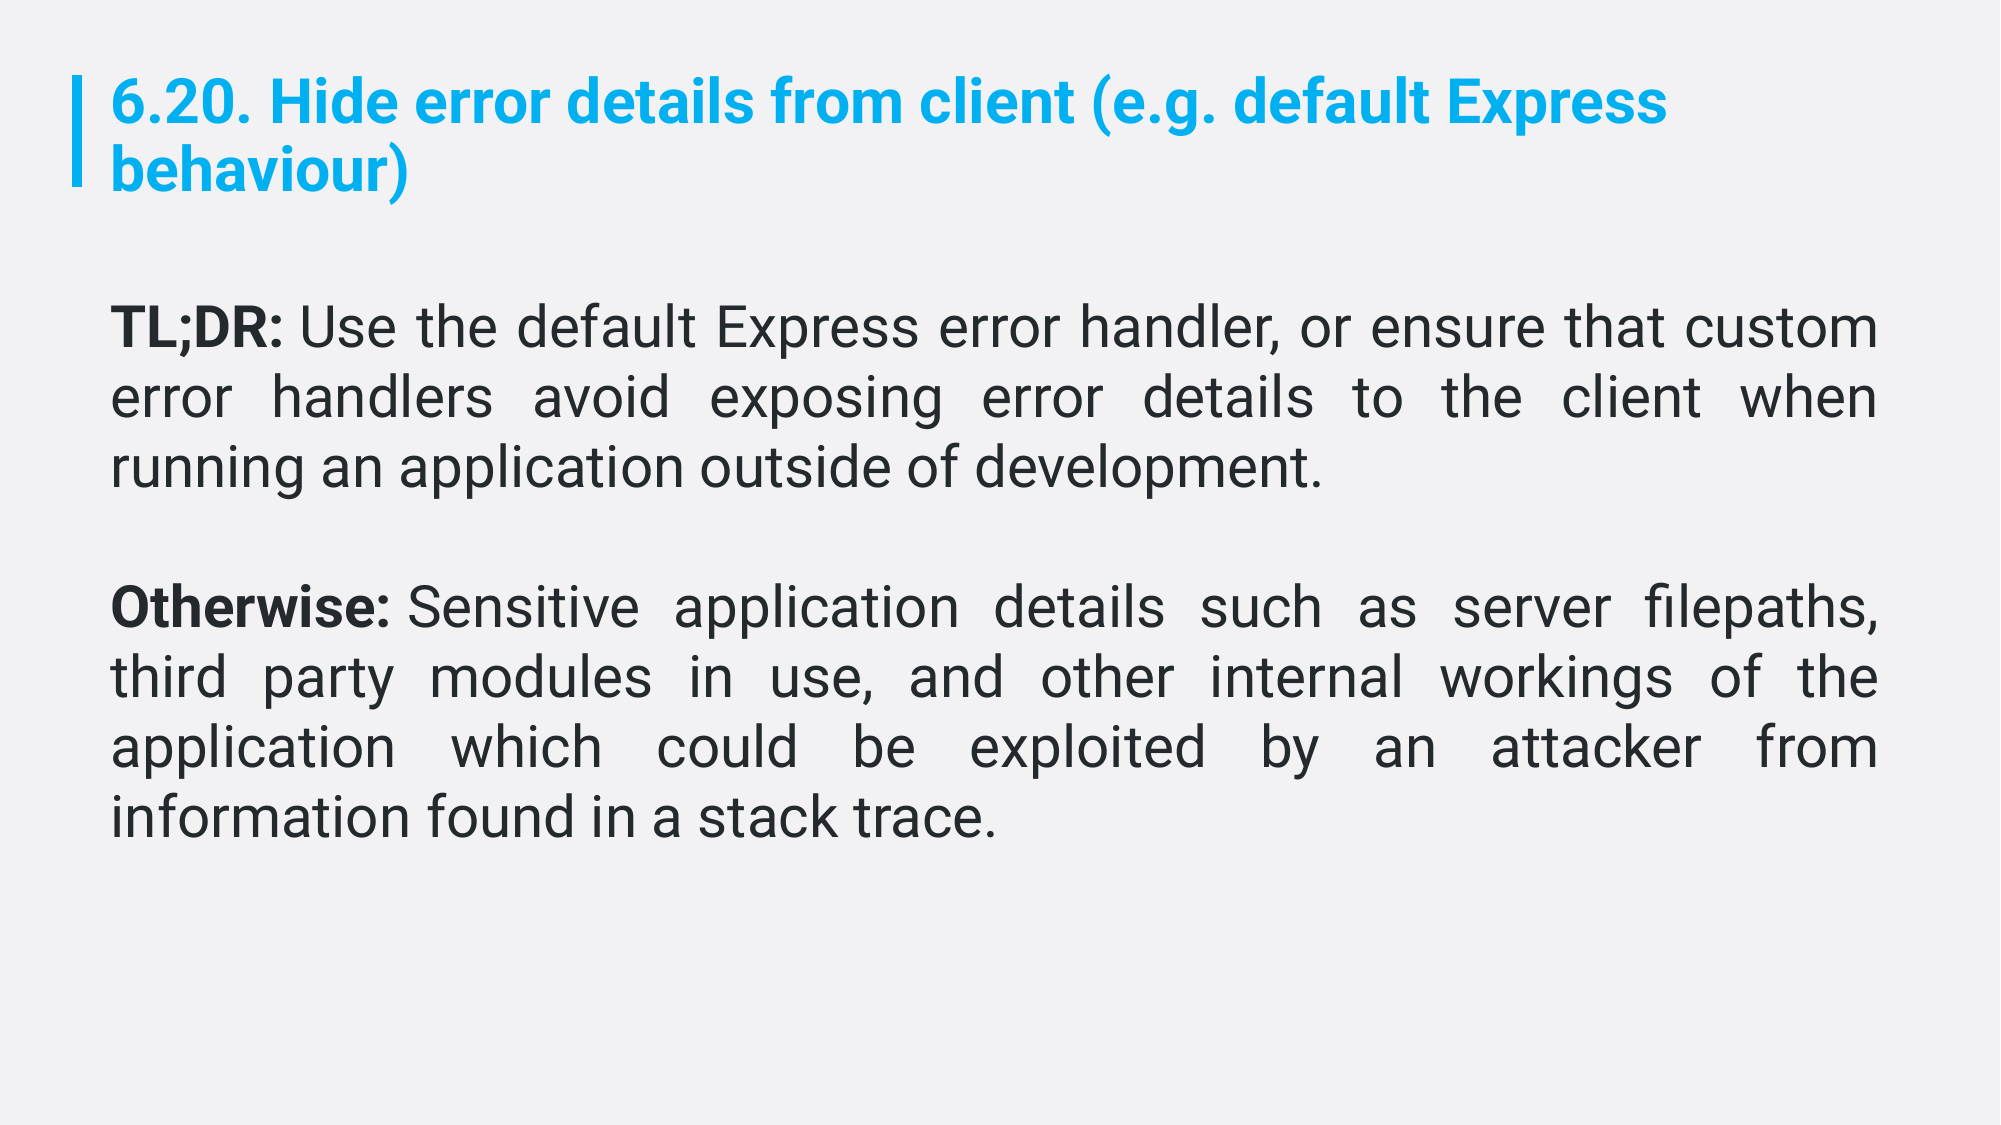

# 6.20. Hide error details from client (e.g. default Express behaviour)
TL;DR: Use the default Express error handler, or ensure that custom error handlers avoid exposing error details to the client when running an application outside of development.

Otherwise: Sensitive application details such as server filepaths, third party modules in use, and other internal workings of the application which could be exploited by an attacker from information found in a stack trace.